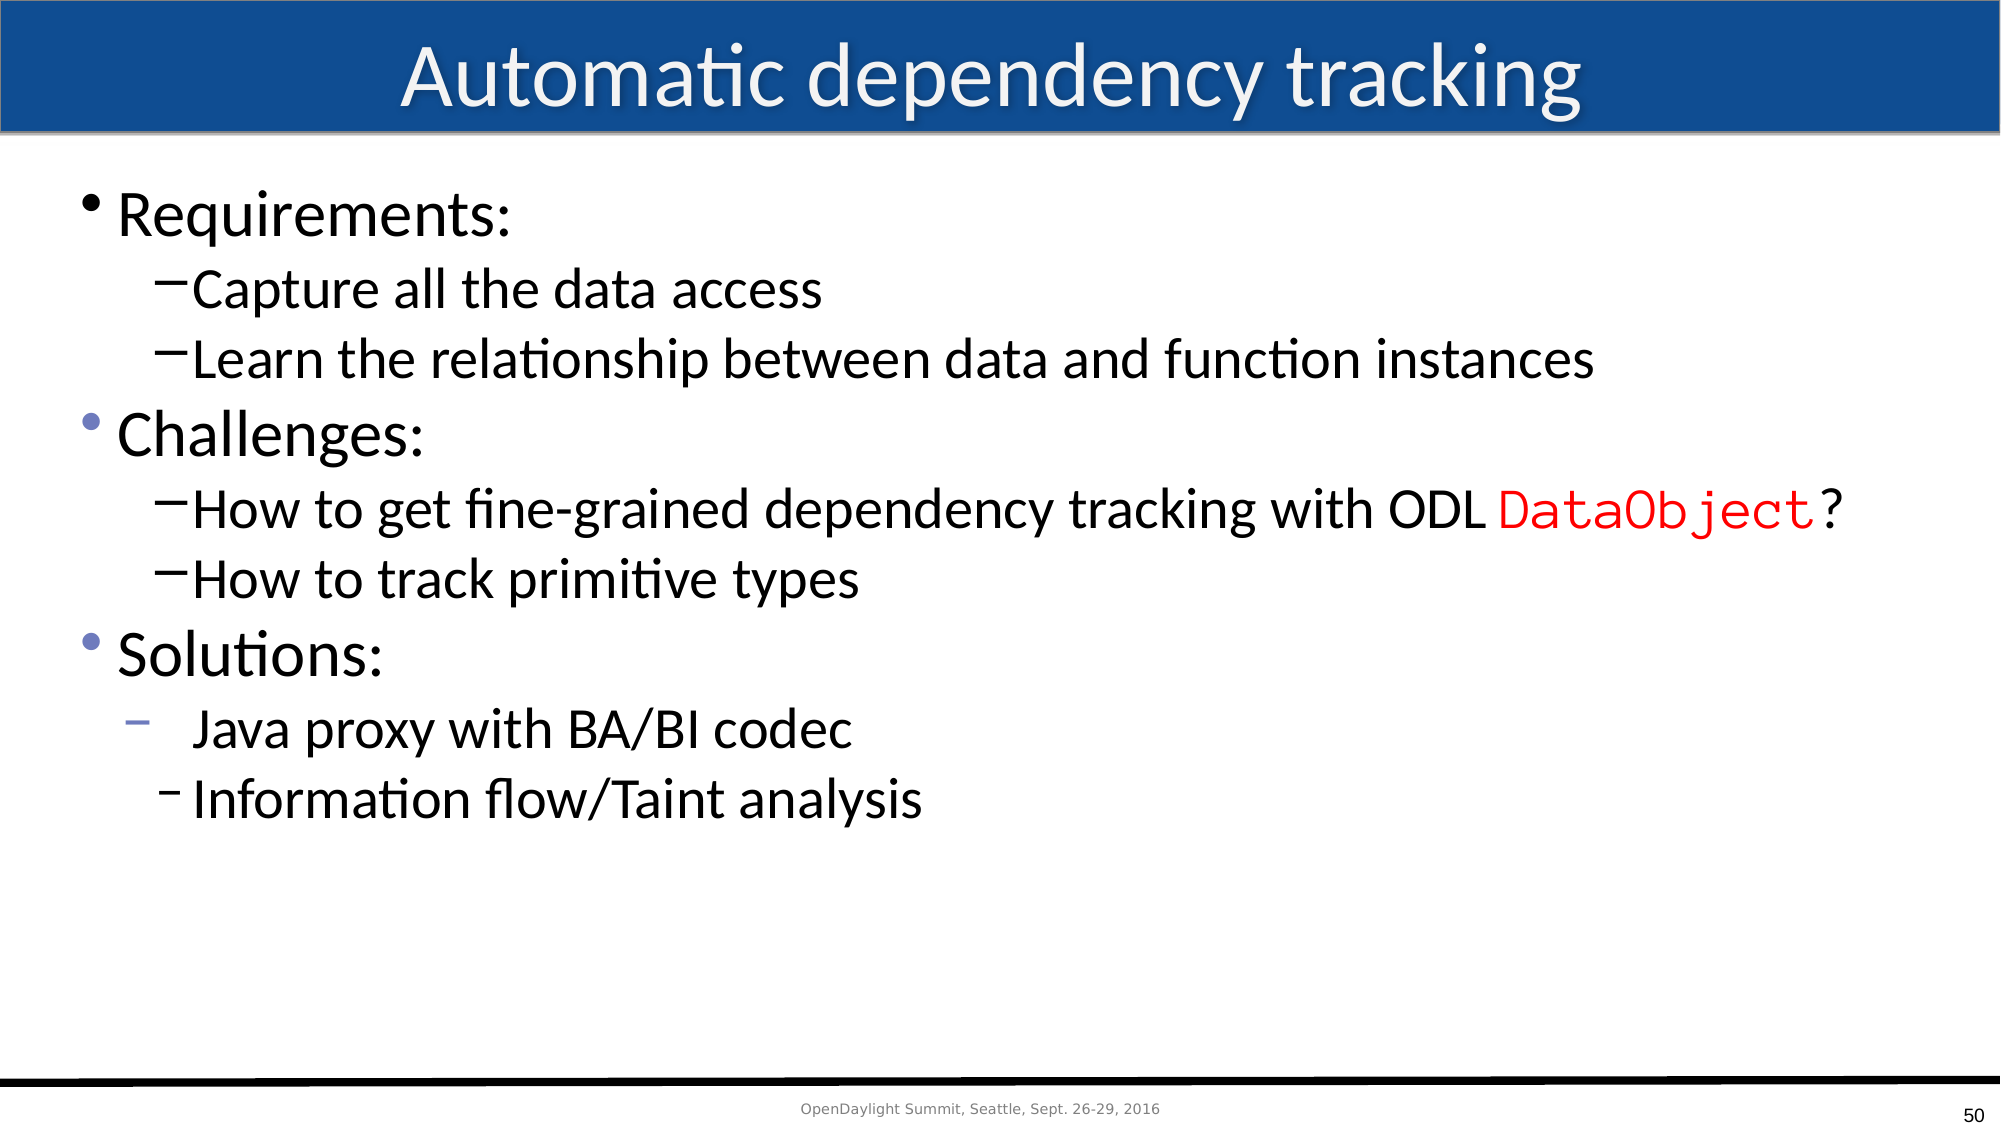

# Automatic dependency tracking
Requirements:
Capture all the data access
Learn the relationship between data and function instances
Challenges:
How to get fine-grained dependency tracking with ODL DataObject?
How to track primitive types
Solutions:
Java proxy with BA/BI codec
Information flow/Taint analysis
50